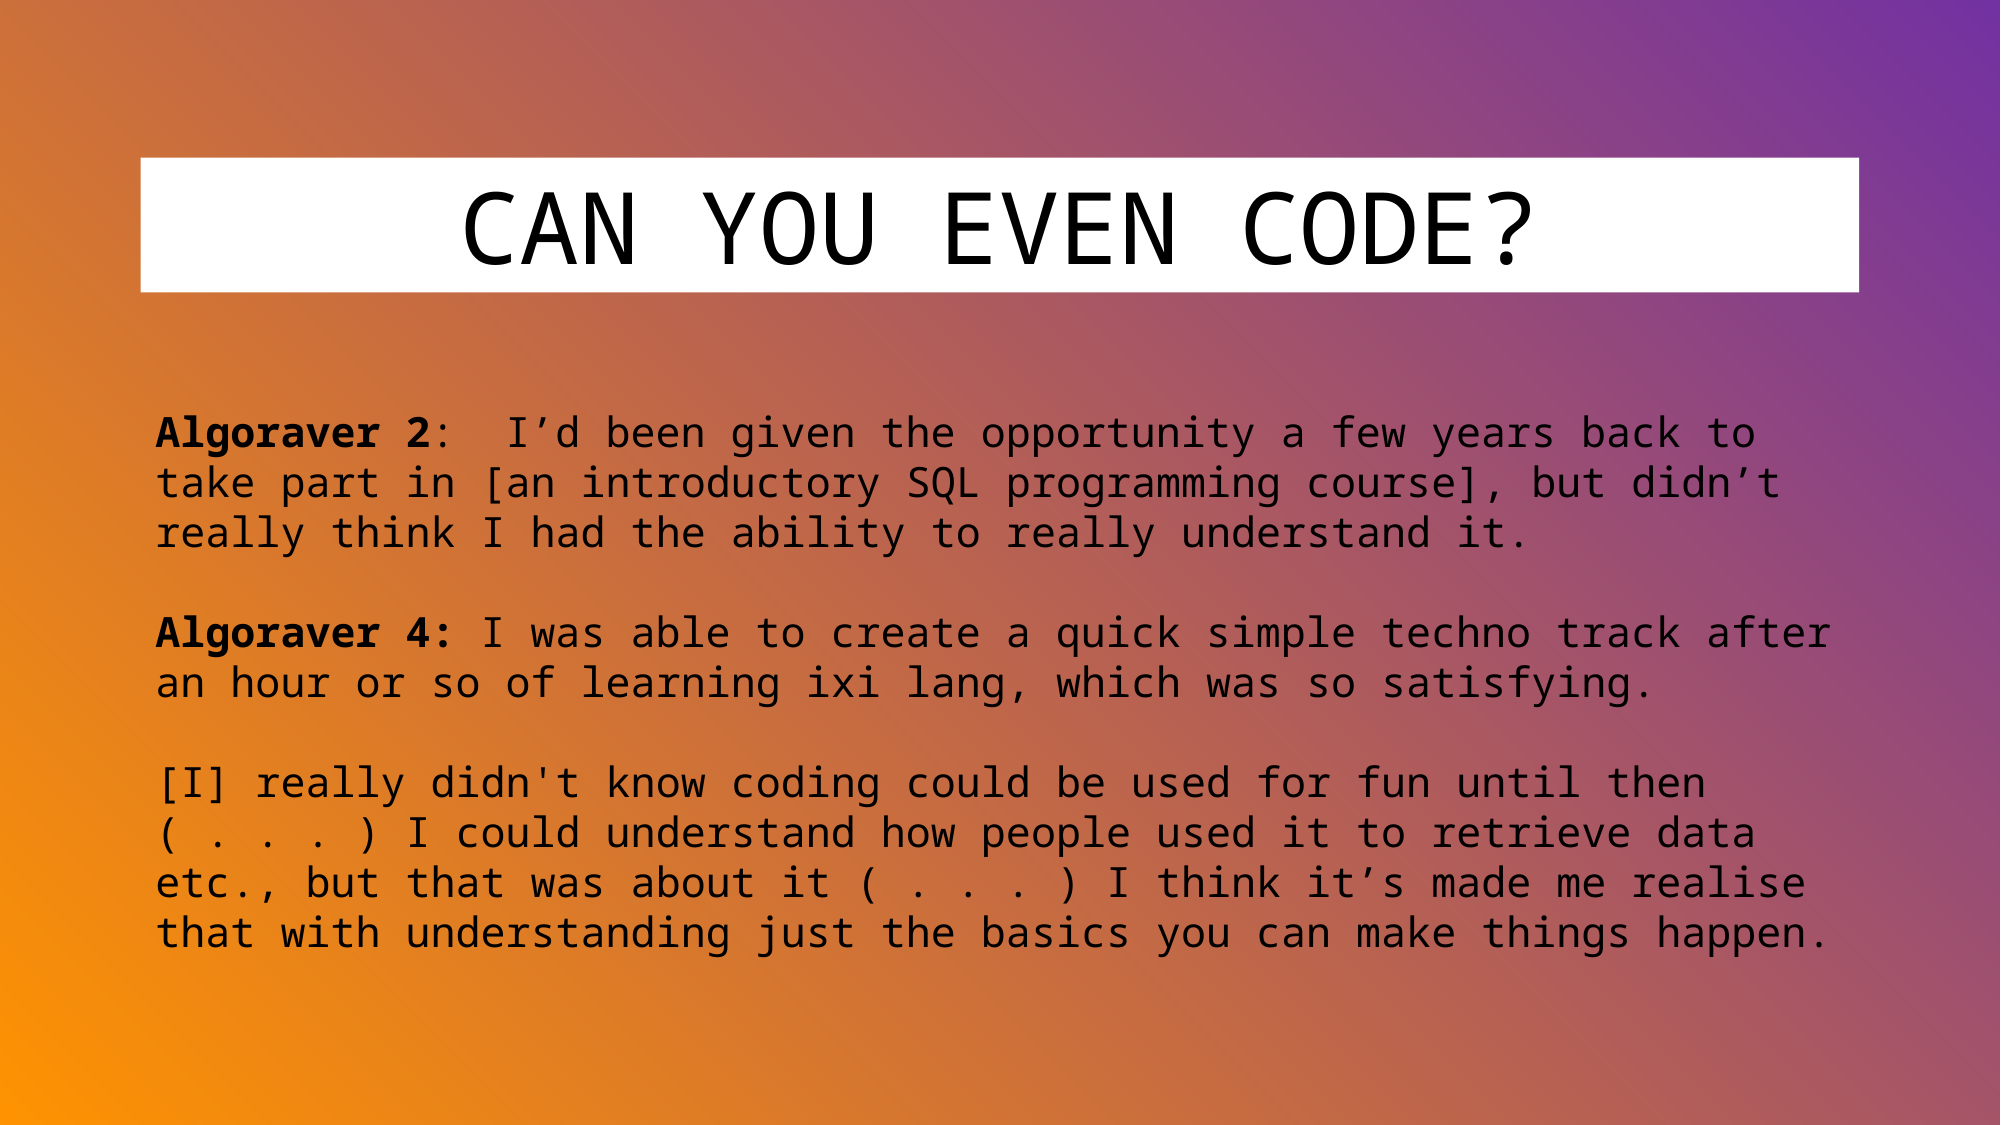

CAN YOU EVEN CODE?
Algoraver 2:  I’d been given the opportunity a few years back to take part in [an introductory SQL programming course], but didn’t really think I had the ability to really understand it.

Algoraver 4: I was able to create a quick simple techno track after an hour or so of learning ixi lang, which was so satisfying.

[I] really didn't know coding could be used for fun until then ( . . . ) I could understand how people used it to retrieve data etc., but that was about it ( . . . ) I think it’s made me realise that with understanding just the basics you can make things happen.